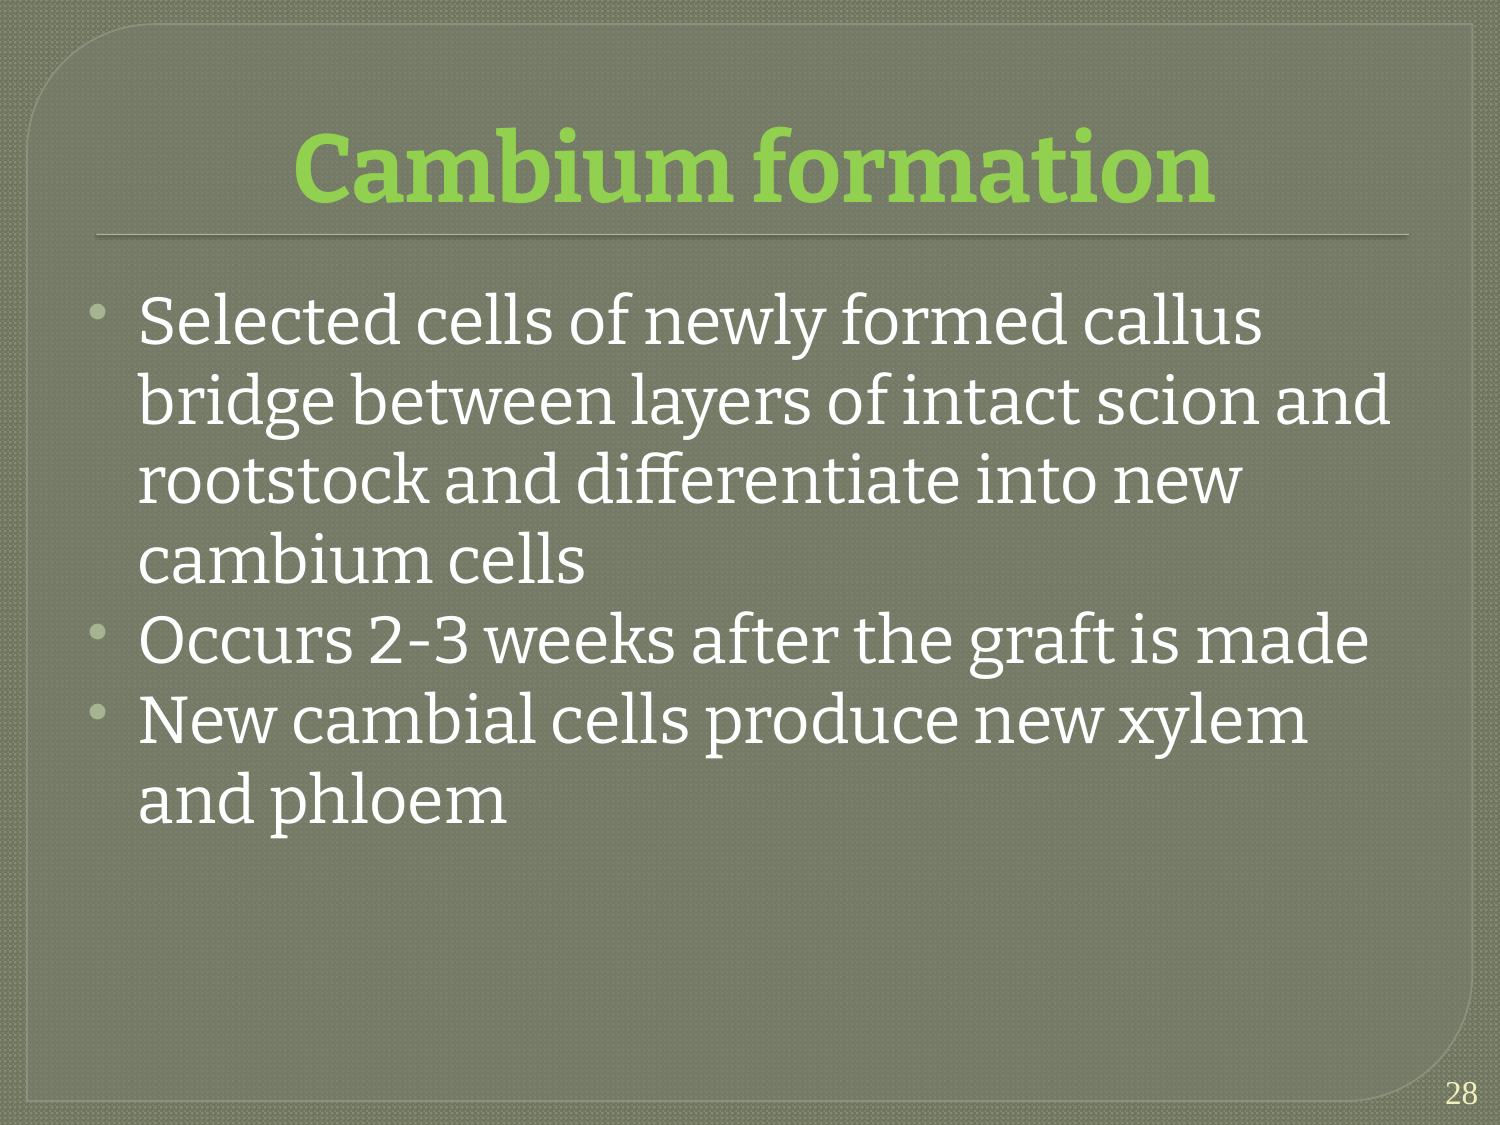

# Cambium formation
Selected cells of newly formed callus bridge between layers of intact scion and rootstock and differentiate into new cambium cells
Occurs 2-3 weeks after the graft is made
New cambial cells produce new xylem and phloem
28